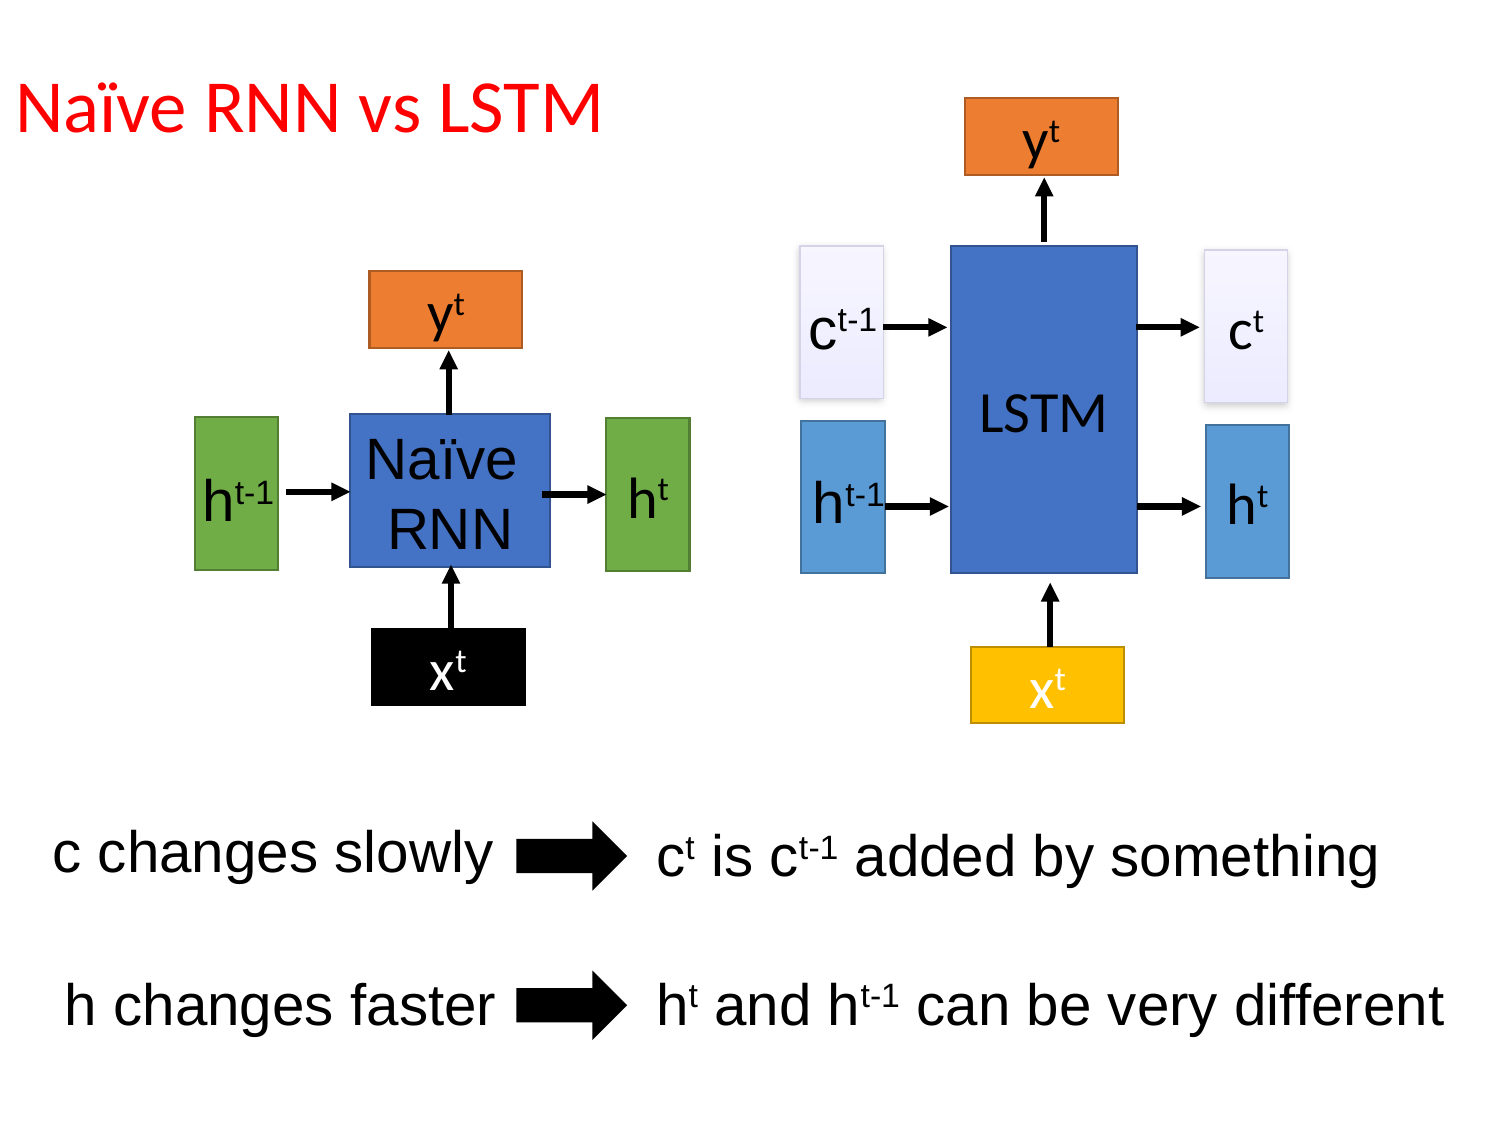

# Naïve RNN vs LSTM
yt

LSTM
ct
yt
ct-1
Naïve
RNN

ht

ht
ht-1
ht-1
xt
xt
c changes slowly
ct is ct-1 added by something

h changes faster
ht and ht-1 can be very different